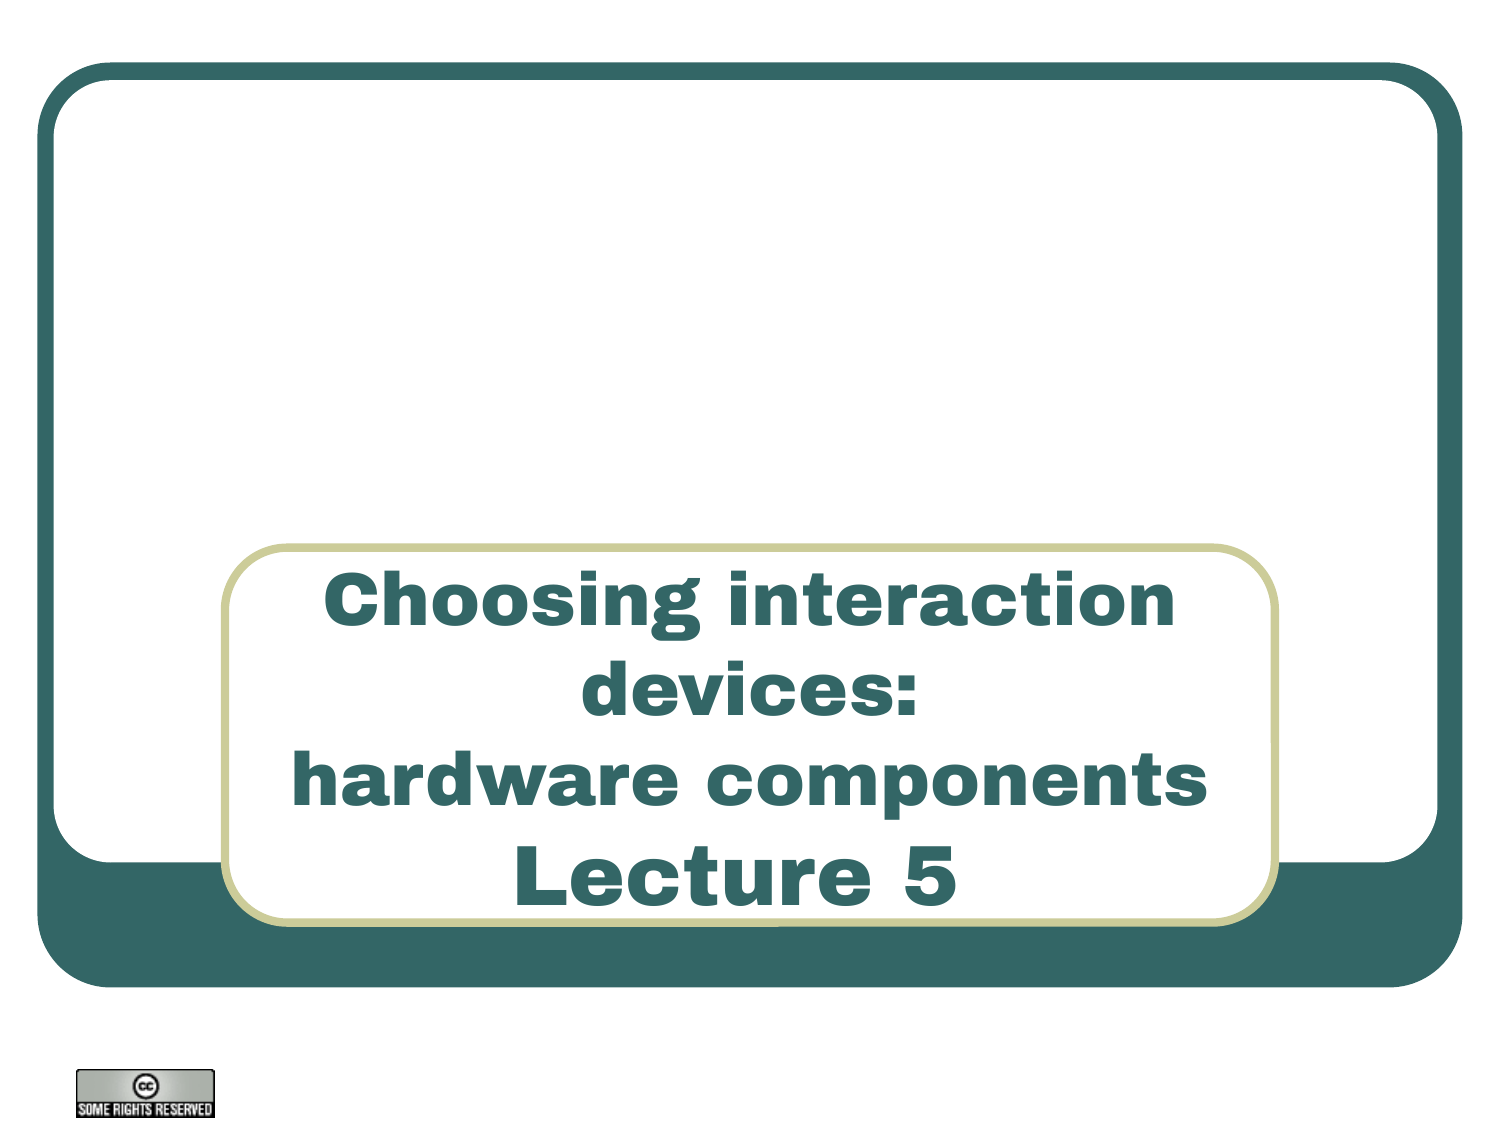

# Choosing interaction devices: hardware components Lecture 5